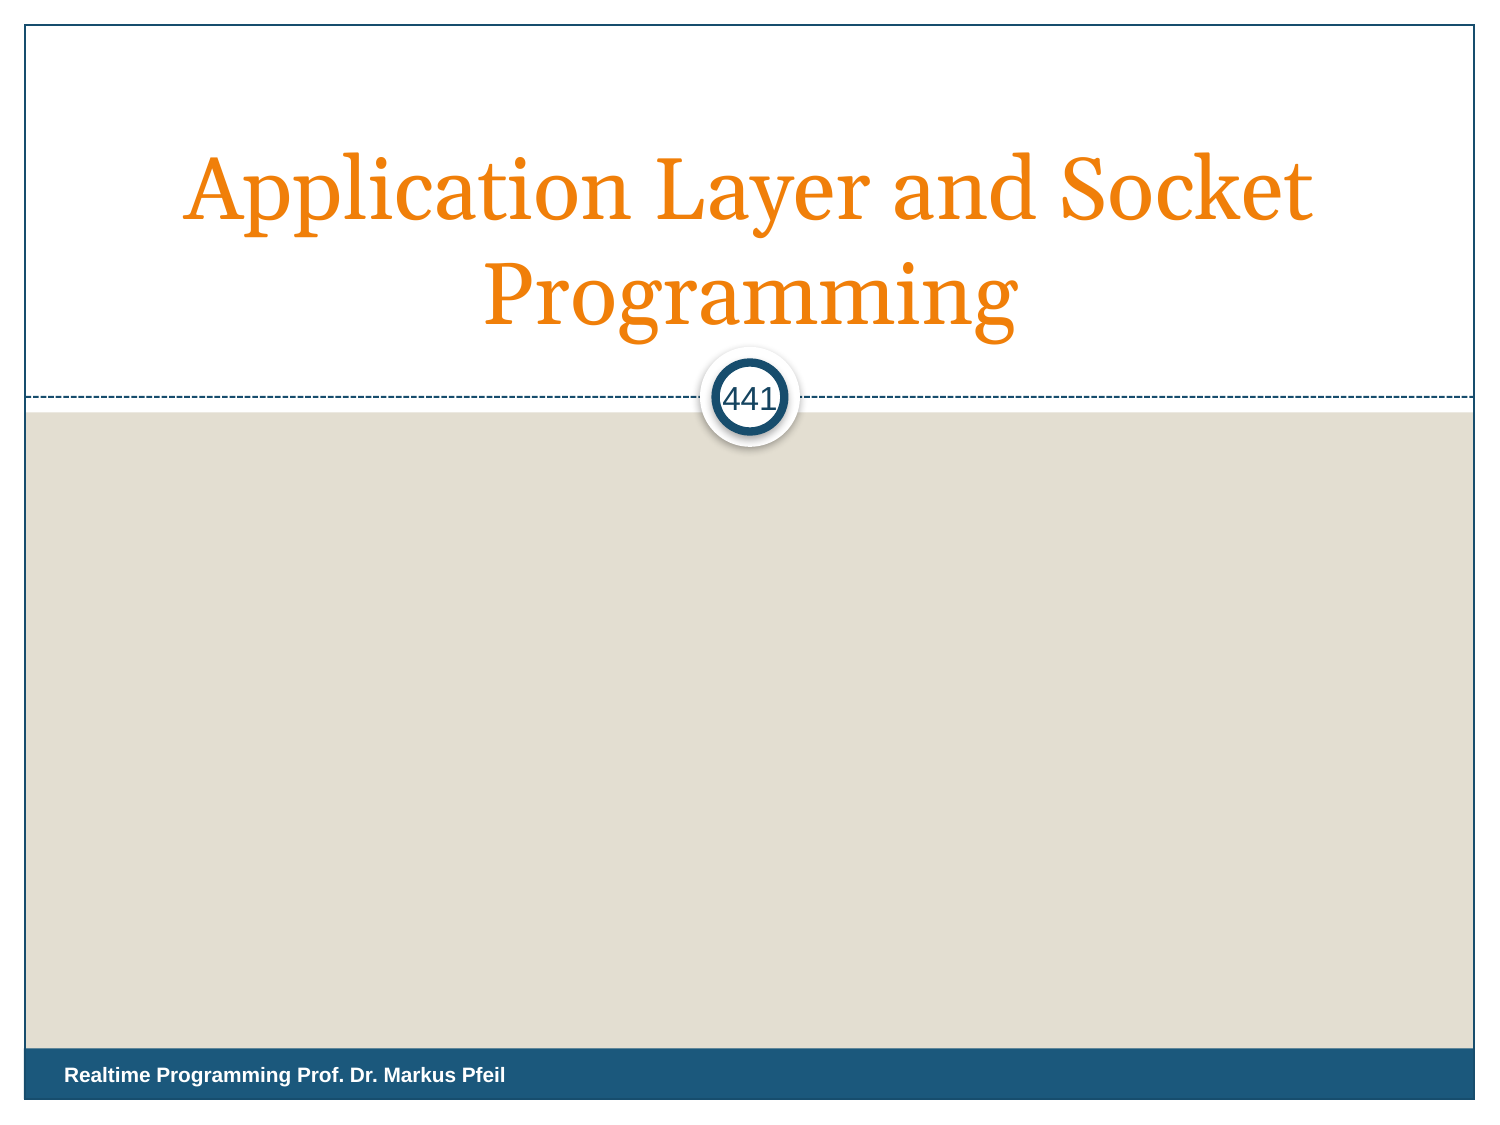

# Application Layer and Socket Programming
441

Realtime Programming Prof. Dr. Markus Pfeil